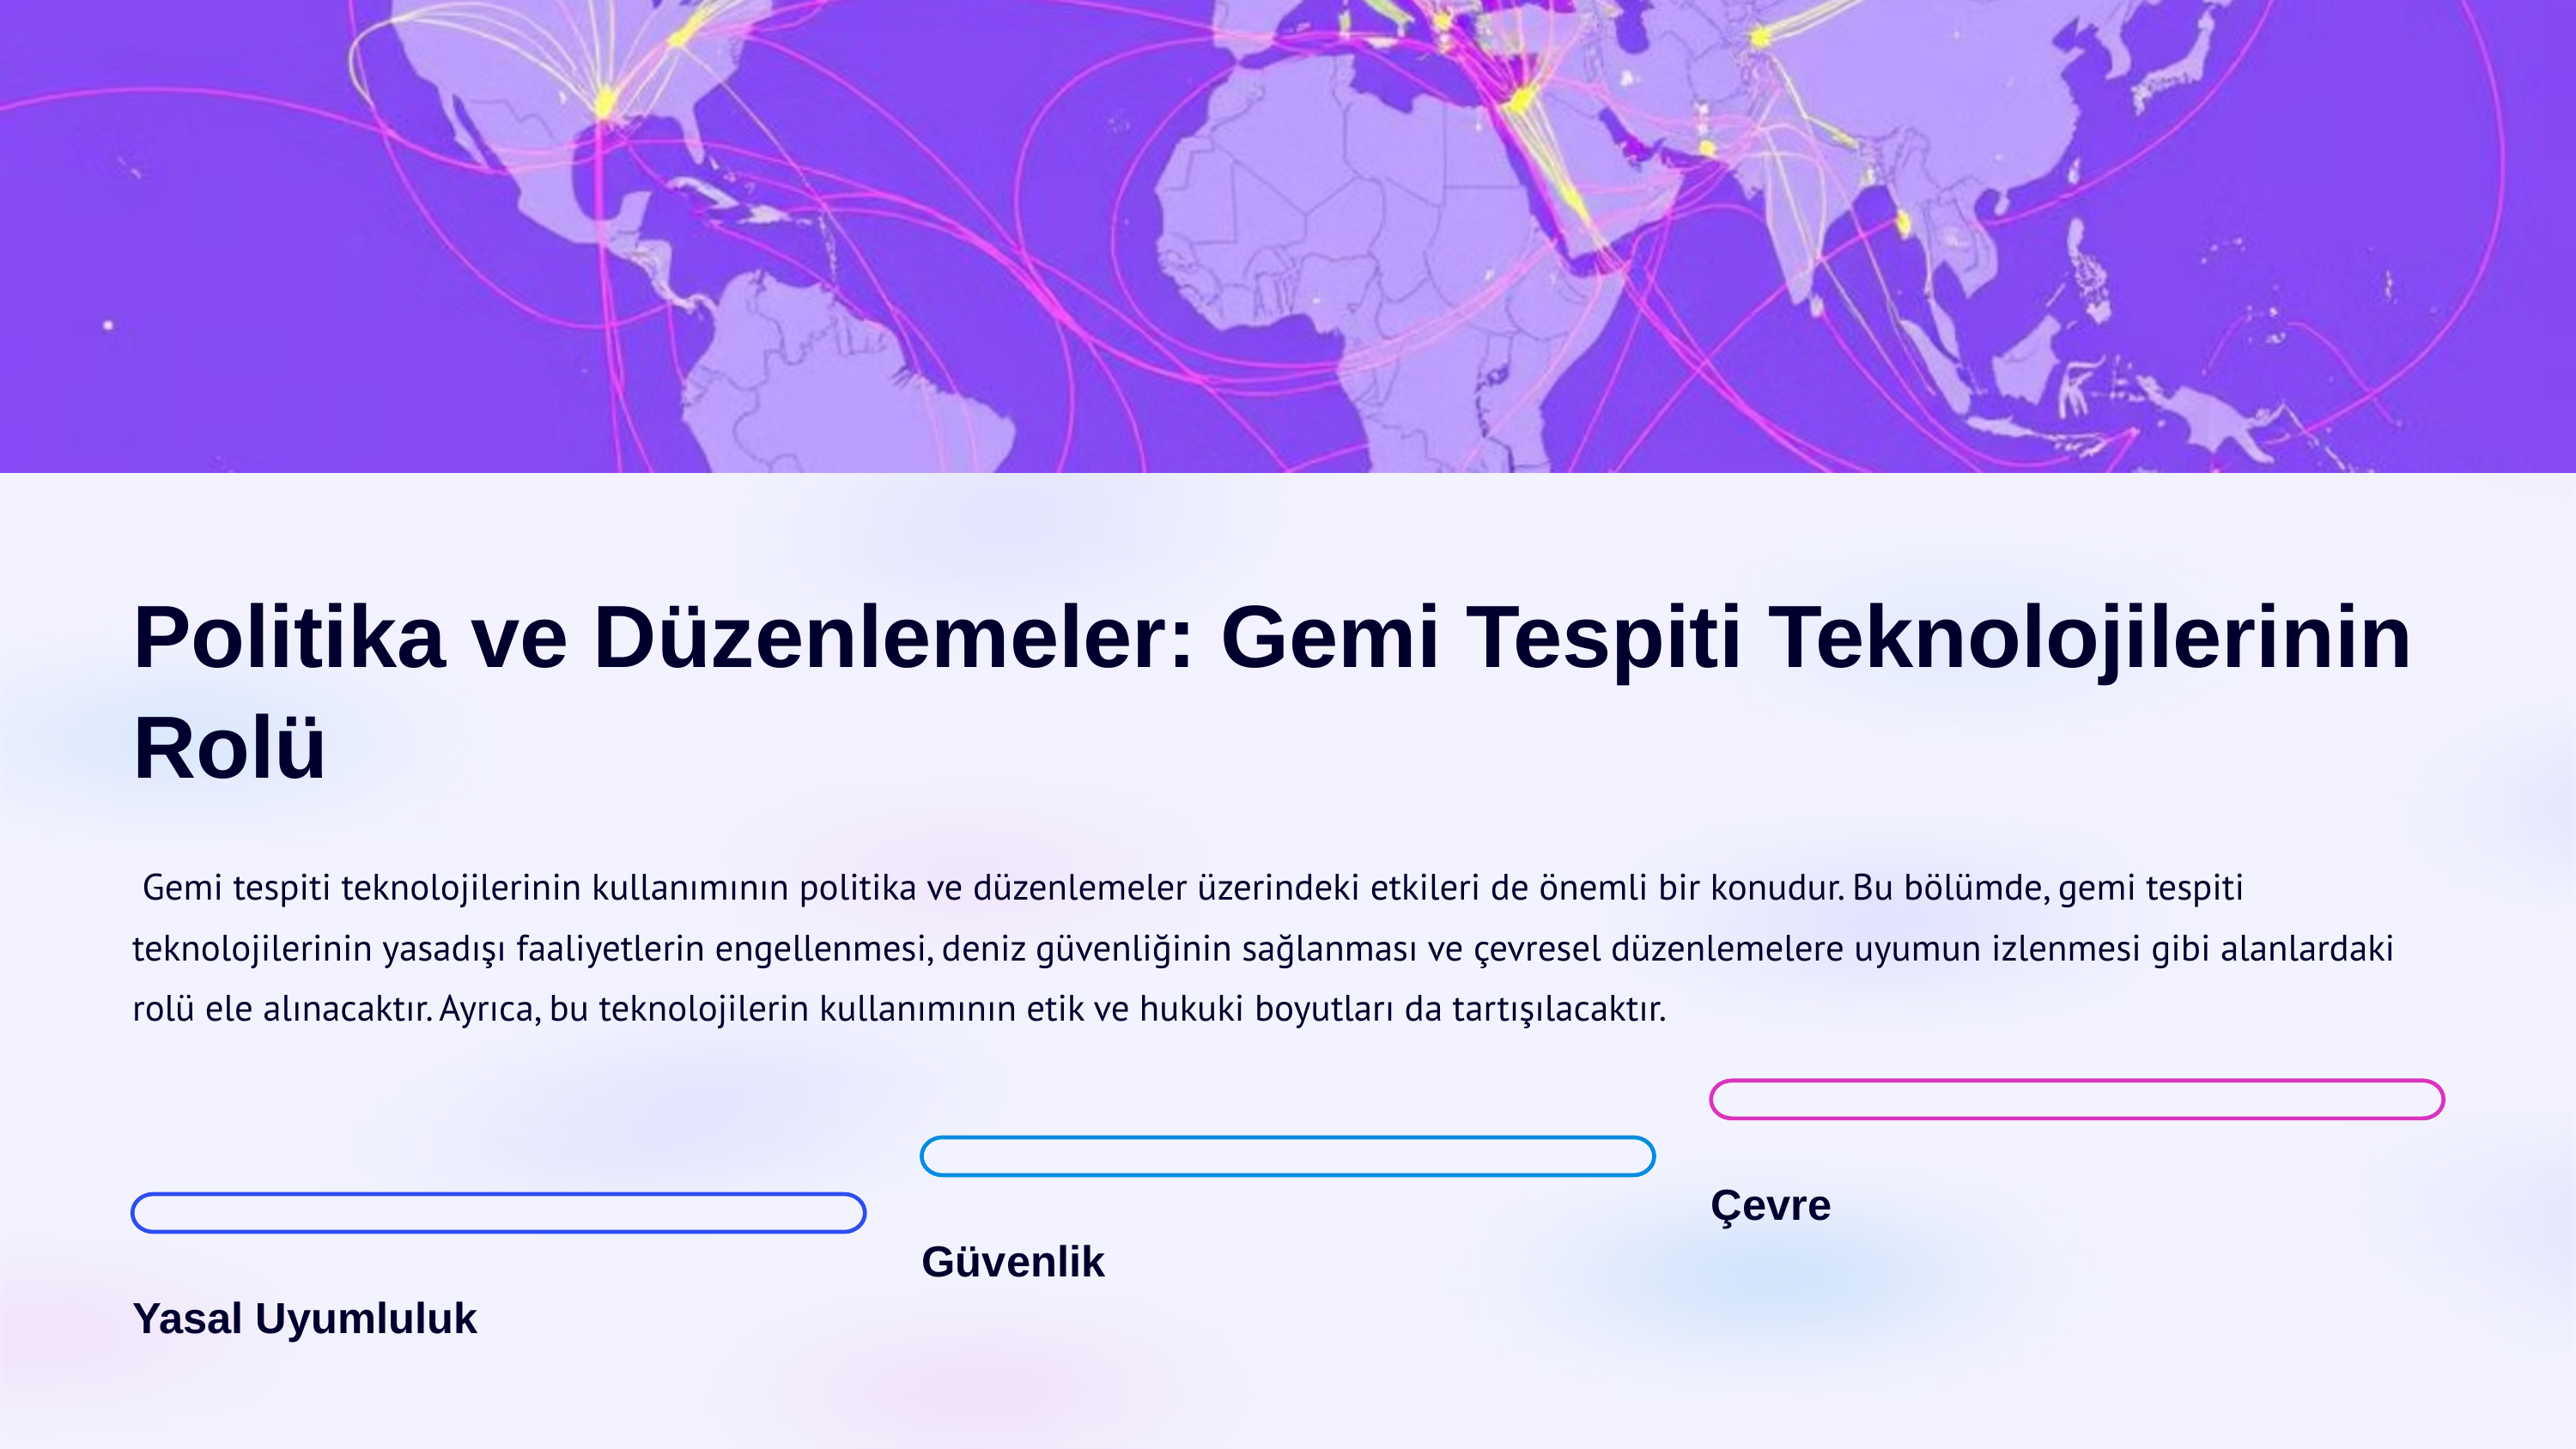

Politika ve Düzenlemeler: Gemi Tespiti Teknolojilerinin Rolü

 Gemi tespiti teknolojilerinin kullanımının politika ve düzenlemeler üzerindeki etkileri de önemli bir konudur. Bu bölümde, gemi tespiti teknolojilerinin yasadışı faaliyetlerin engellenmesi, deniz güvenliğinin sağlanması ve çevresel düzenlemelere uyumun izlenmesi gibi alanlardaki rolü ele alınacaktır. Ayrıca, bu teknolojilerin kullanımının etik ve hukuki boyutları da tartışılacaktır.

Çevre

Güvenlik

Yasal Uyumluluk